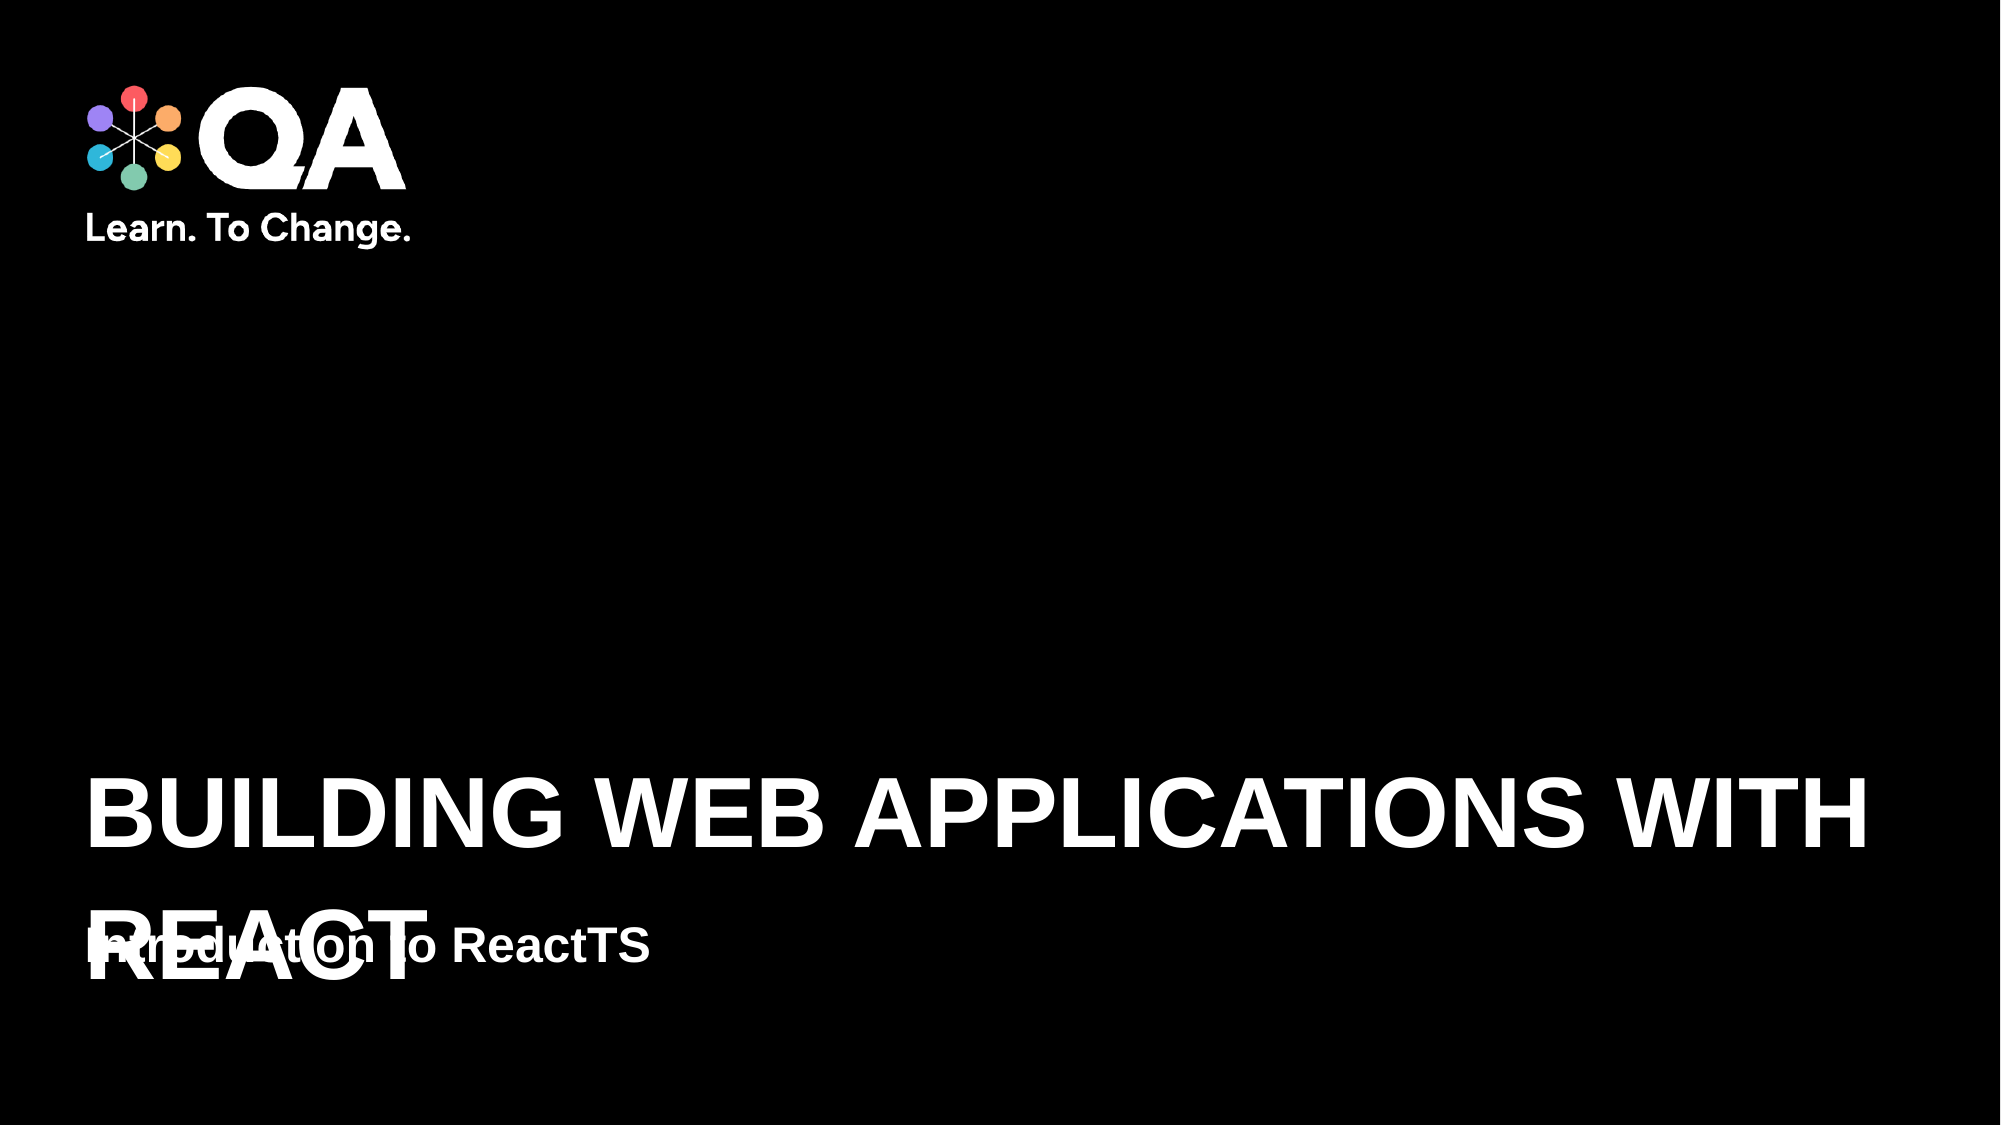

# BUILDING WEB APPLICATIONS WITH REACT
Introduction to ReactTS